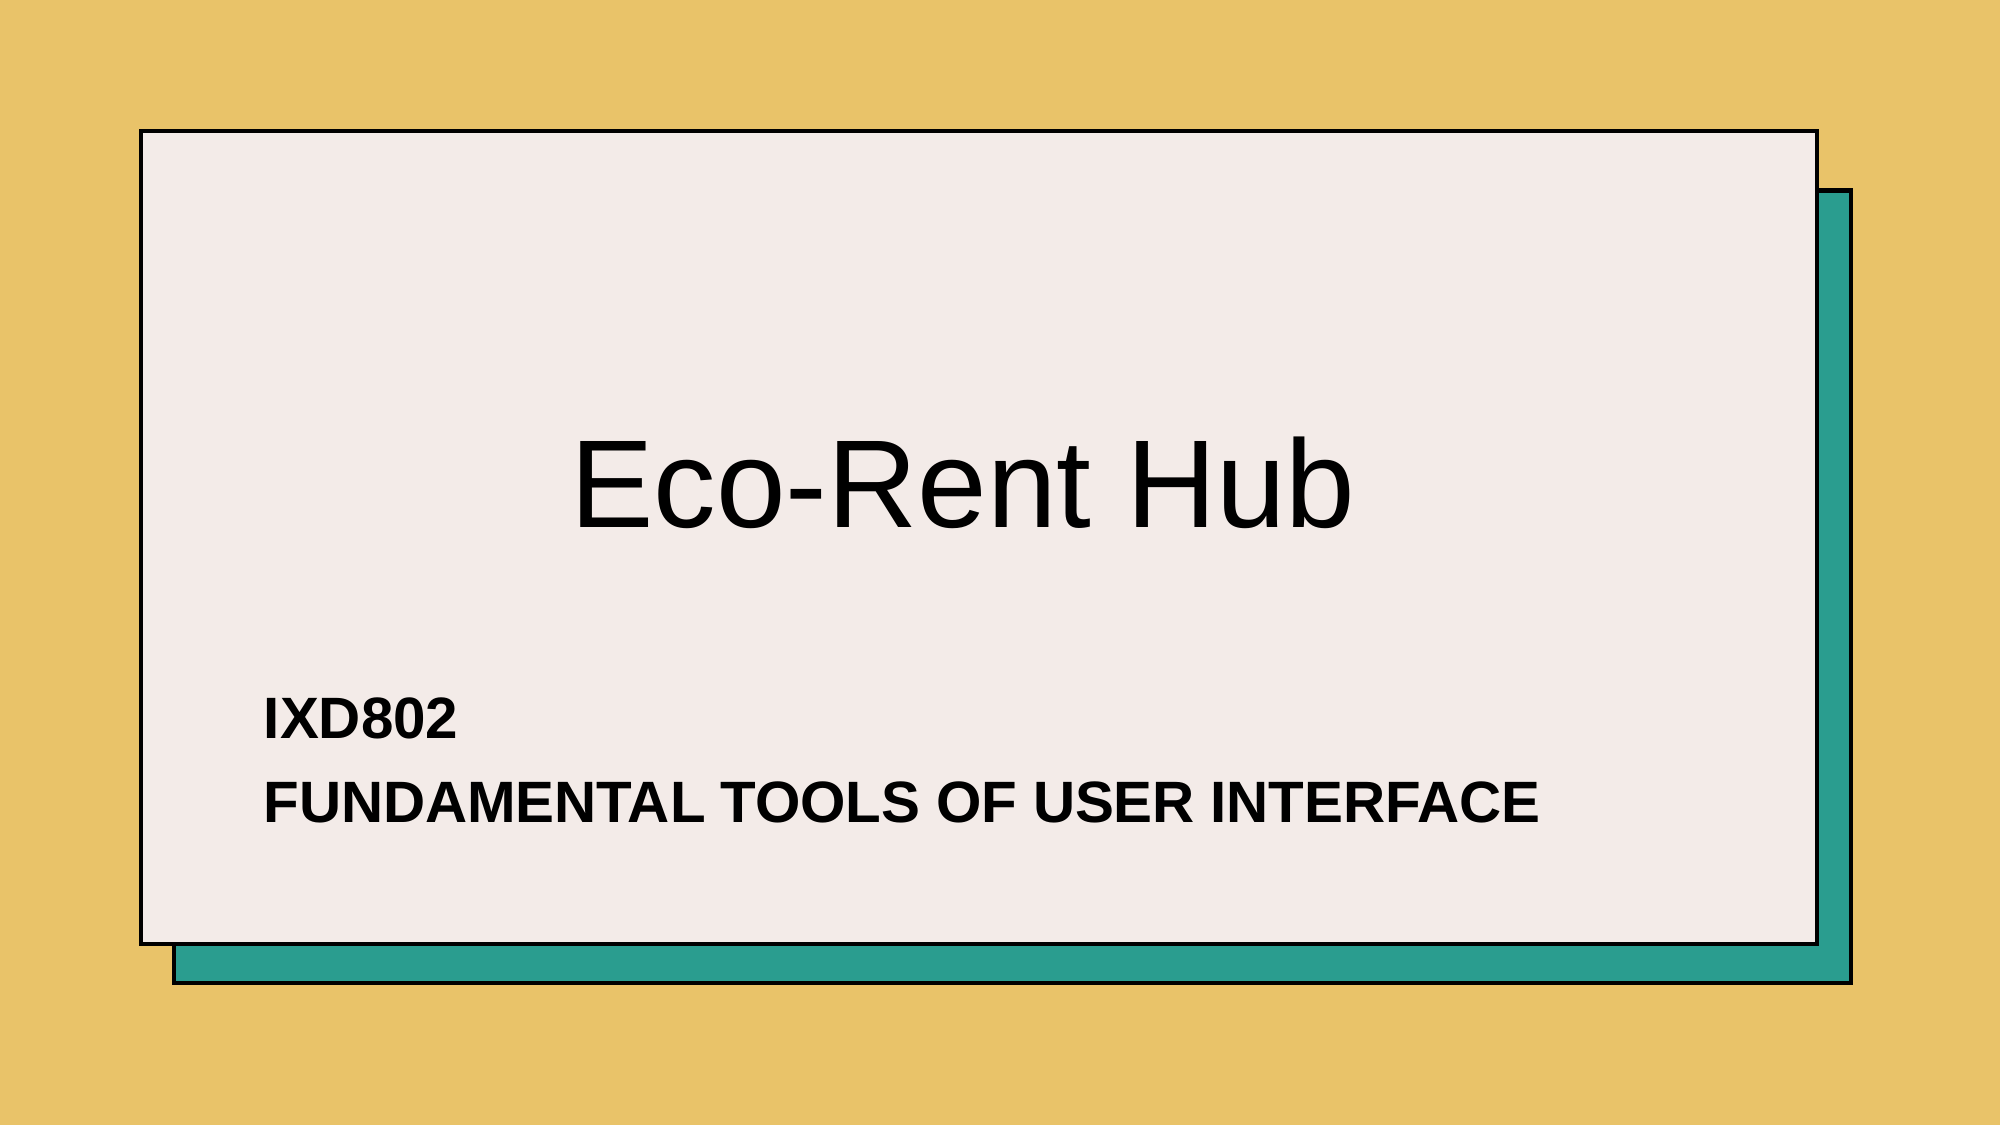

# Eco-Rent Hub
IXD802
FUNDAMENTAL TOOLS OF USER INTERFACE